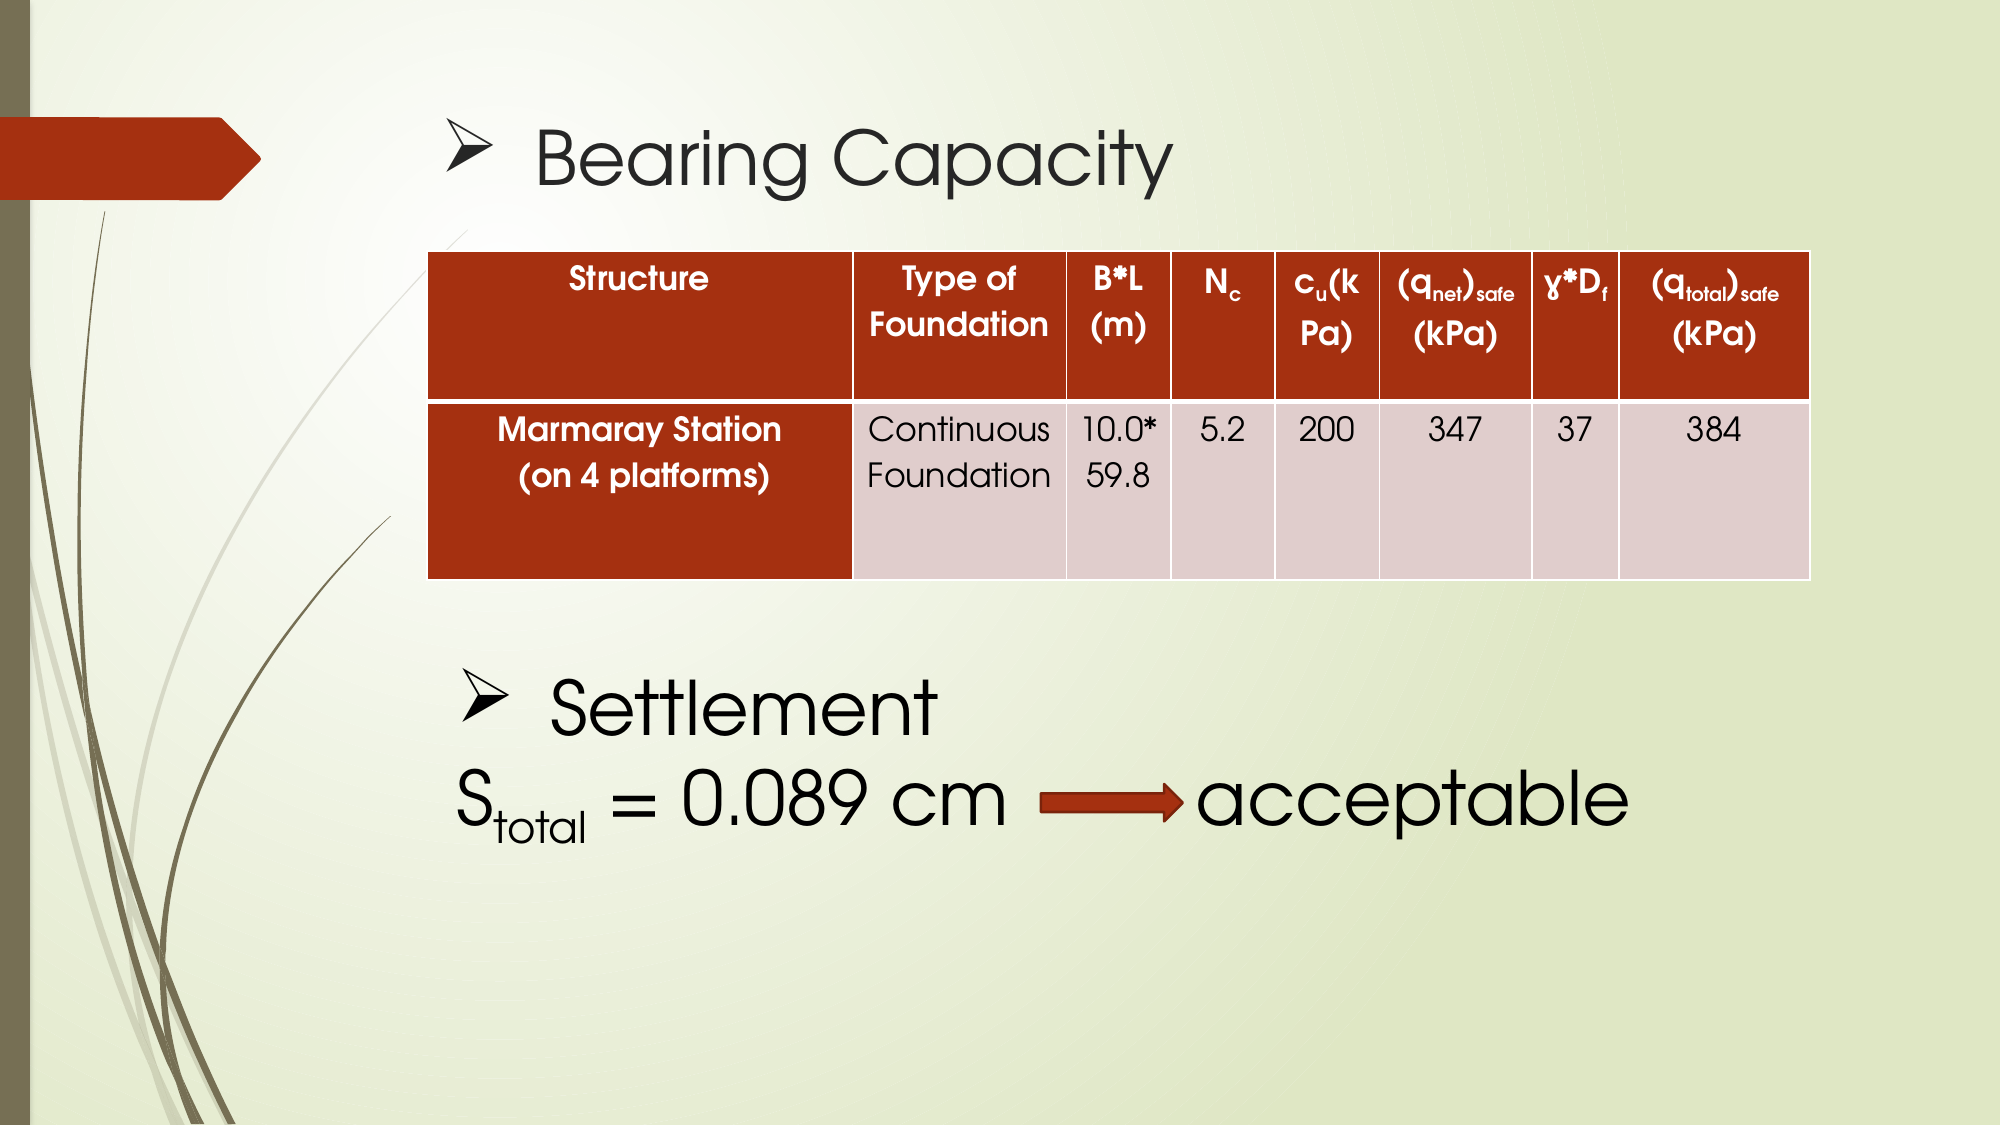

# Bearing Capacity
| Structure | Type of Foundation | B\*L (m) | Nc | cu(kPa) | (qnet)safe (kPa) | ɣ\*Df | (qtotal)safe (kPa) |
| --- | --- | --- | --- | --- | --- | --- | --- |
| Marmaray Station (on 4 platforms) | Continuous Foundation | 10.0\* 59.8 | 5.2 | 200 | 347 | 37 | 384 |
Settlement
Stotal = 0.089 cm         acceptable